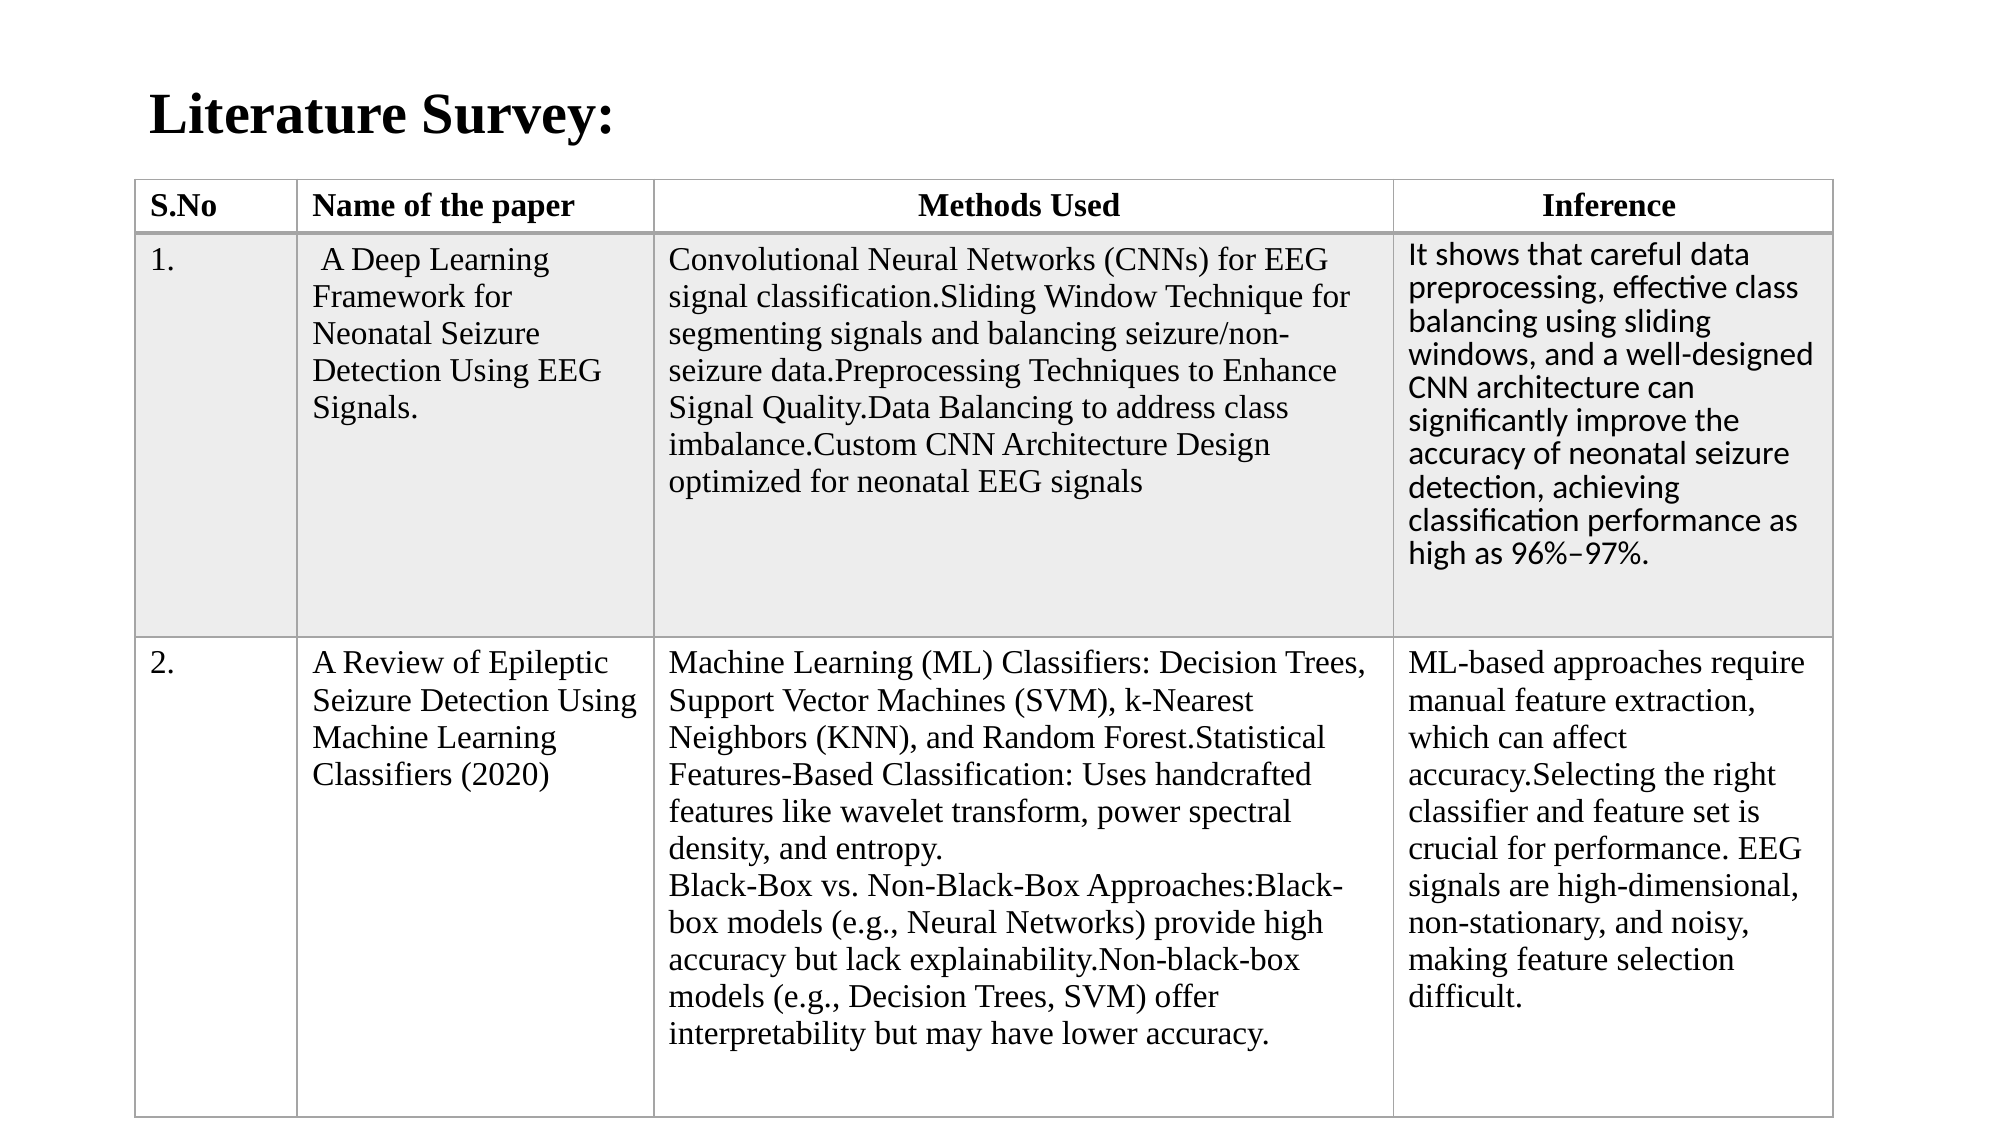

Literature Survey:
| S.No | Name of the paper | Methods Used | Inference |
| --- | --- | --- | --- |
| 1. | A Deep Learning Framework for Neonatal Seizure Detection Using EEG Signals. | Convolutional Neural Networks (CNNs) for EEG signal classification.Sliding Window Technique for segmenting signals and balancing seizure/non-seizure data.Preprocessing Techniques to Enhance Signal Quality.Data Balancing to address class imbalance.Custom CNN Architecture Design optimized for neonatal EEG signals | It shows that careful data preprocessing, effective class balancing using sliding windows, and a well-designed CNN architecture can significantly improve the accuracy of neonatal seizure detection, achieving classification performance as high as 96%–97%. |
| 2. | A Review of Epileptic Seizure Detection Using Machine Learning Classifiers (2020) | Machine Learning (ML) Classifiers: Decision Trees, Support Vector Machines (SVM), k-Nearest Neighbors (KNN), and Random Forest.Statistical Features-Based Classification: Uses handcrafted features like wavelet transform, power spectral density, and entropy. Black-Box vs. Non-Black-Box Approaches:Black-box models (e.g., Neural Networks) provide high accuracy but lack explainability.Non-black-box models (e.g., Decision Trees, SVM) offer interpretability but may have lower accuracy. | ML-based approaches require manual feature extraction, which can affect accuracy.Selecting the right classifier and feature set is crucial for performance. EEG signals are high-dimensional, non-stationary, and noisy, making feature selection difficult. |